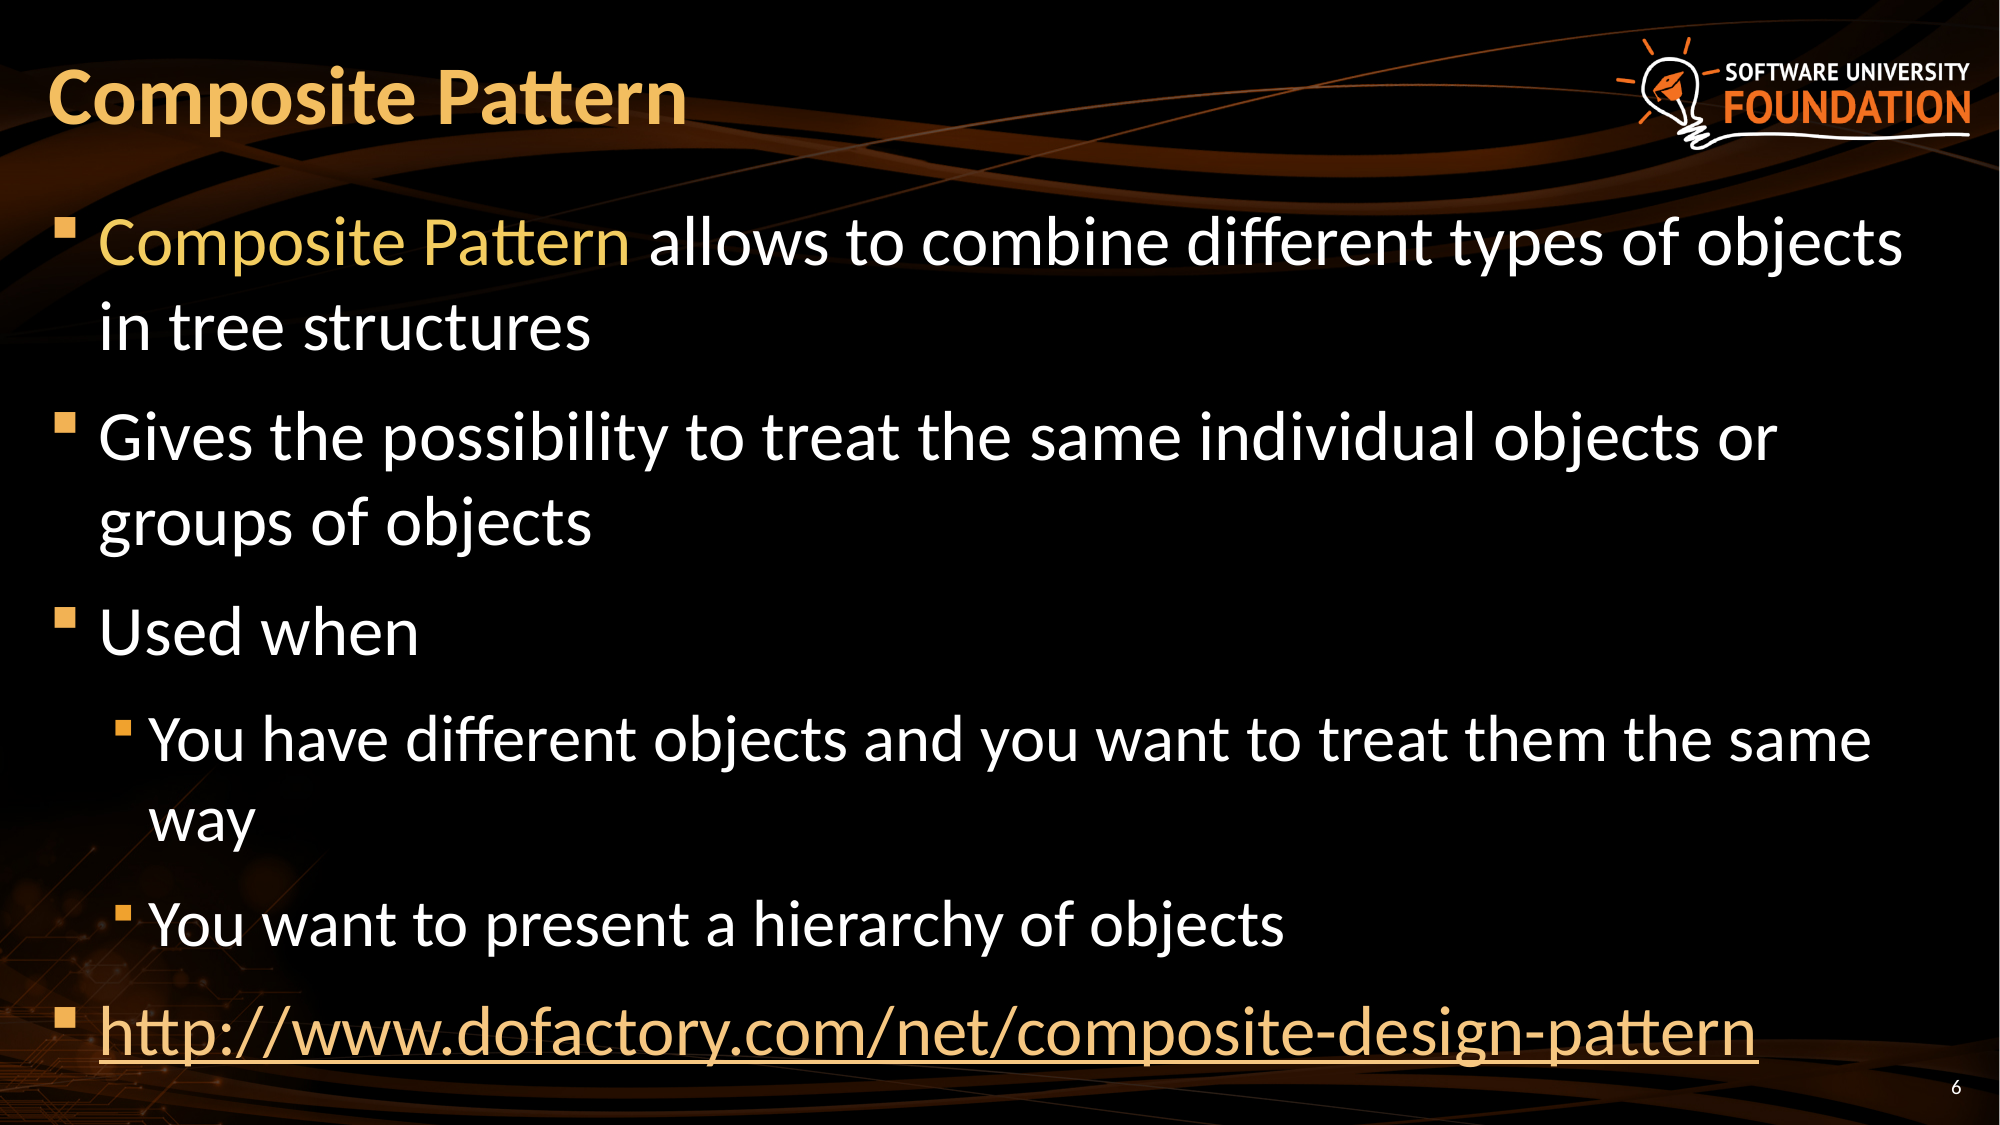

# Composite Pattern
Composite Pattern allows to combine different types of objects in tree structures
Gives the possibility to treat the same individual objects or groups of objects
Used when
You have different objects and you want to treat them the same way
You want to present a hierarchy of objects
http://www.dofactory.com/net/composite-design-pattern
6